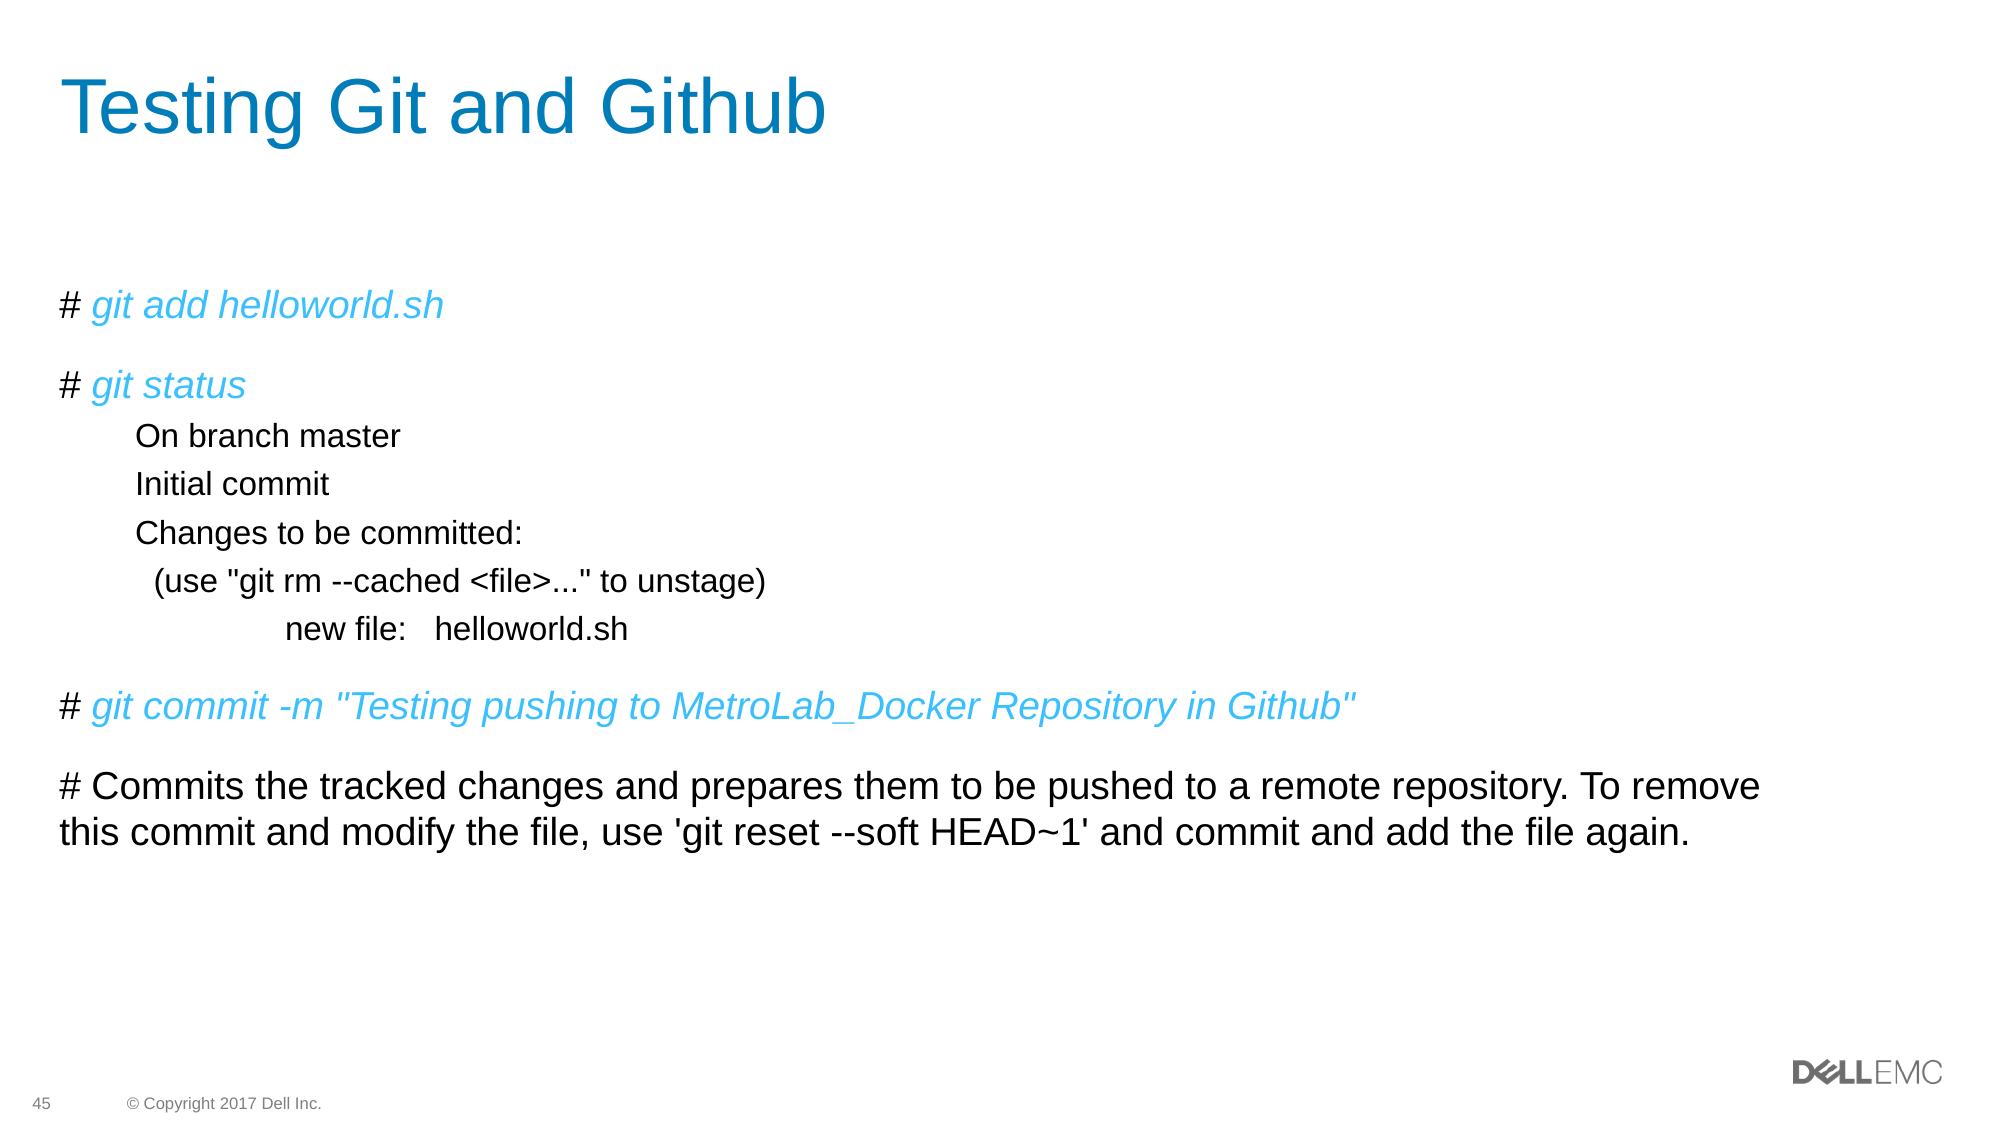

# Testing Git and Github
# git add helloworld.sh
# git status
On branch master
Initial commit
Changes to be committed:
  (use "git rm --cached <file>..." to unstage)
	new file:   helloworld.sh
# git commit -m "Testing pushing to MetroLab_Docker Repository in Github"
# Commits the tracked changes and prepares them to be pushed to a remote repository. To remove this commit and modify the file, use 'git reset --soft HEAD~1' and commit and add the file again.